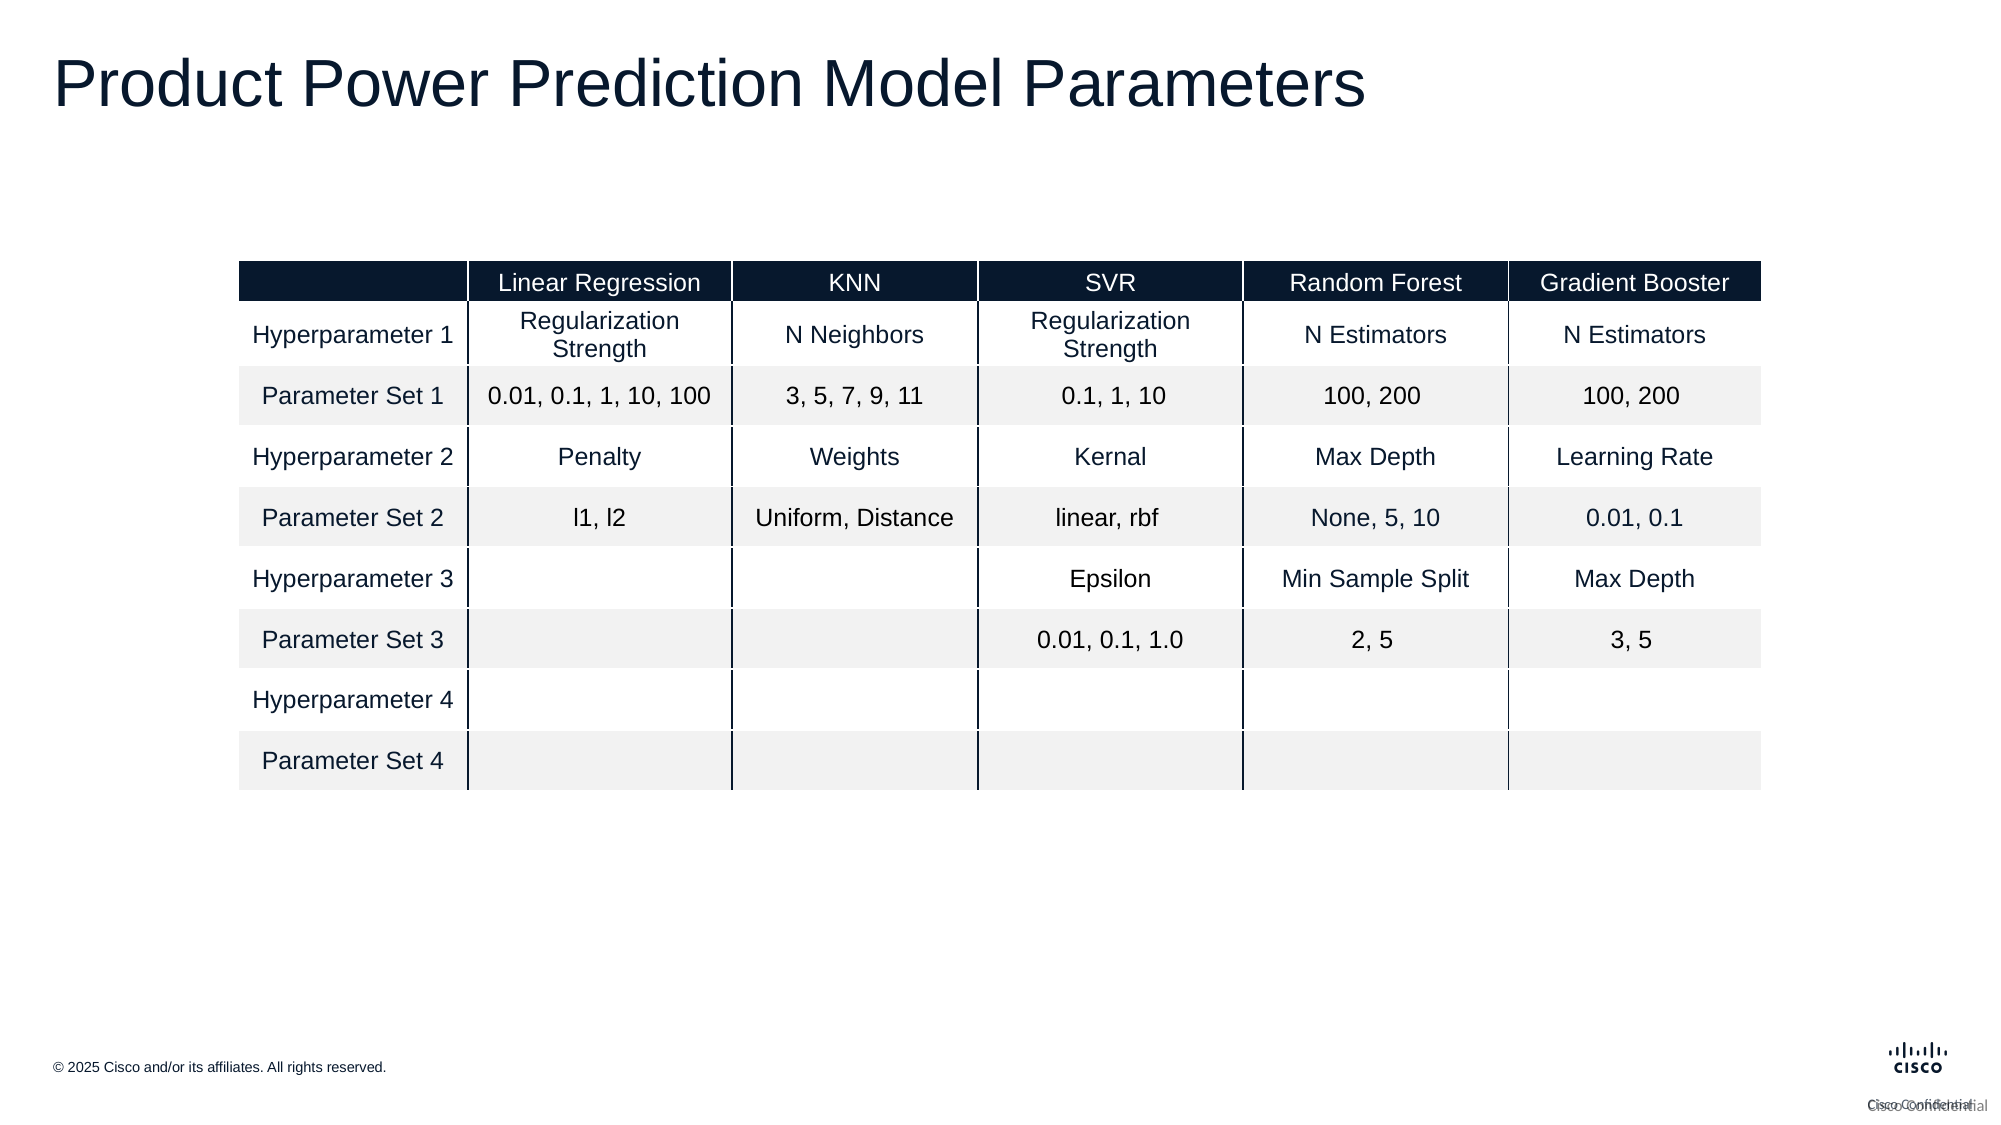

# Product Power Prediction Model Parameters
|  | Linear Regression | KNN | SVR | Random Forest | Gradient Booster |
| --- | --- | --- | --- | --- | --- |
| Hyperparameter 1 | Regularization Strength | N Neighbors | Regularization Strength | N Estimators | N Estimators |
| Parameter Set 1 | 0.01, 0.1, 1, 10, 100 | 3, 5, 7, 9, 11 | 0.1, 1, 10 | 100, 200 | 100, 200 |
| Hyperparameter 2 | Penalty | Weights | Kernal | Max Depth | Learning Rate |
| Parameter Set 2 | l1, l2 | Uniform, Distance | linear, rbf | None, 5, 10 | 0.01, 0.1 |
| Hyperparameter 3 |  |  | Epsilon | Min Sample Split | Max Depth |
| Parameter Set 3 |  |  | 0.01, 0.1, 1.0 | 2, 5 | 3, 5 |
| Hyperparameter 4 |  |  |  |  |  |
| Parameter Set 4 |  |  |  |  |  |